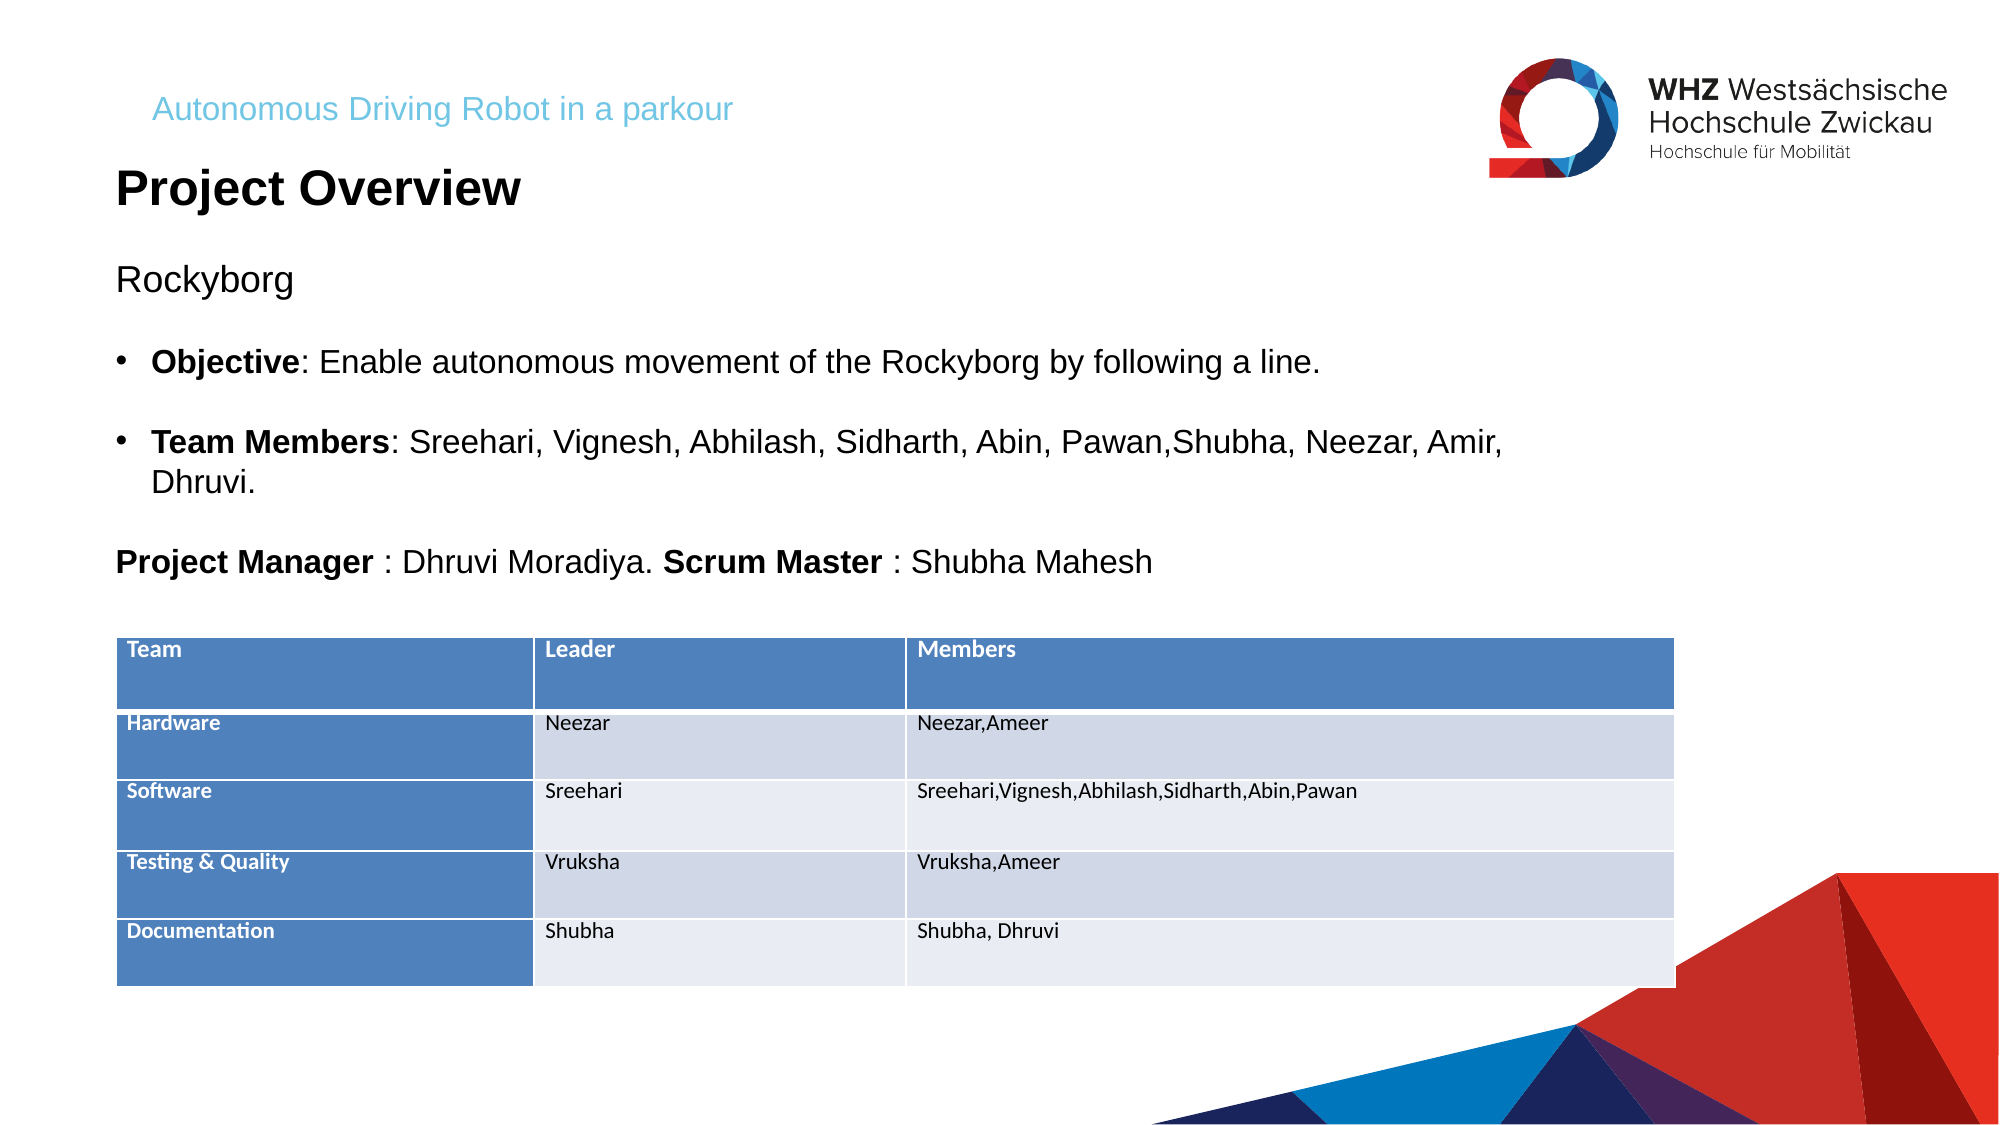

Autonomous Driving Robot in a parkour

Project Overview

Rockyborg

Objective: Enable autonomous movement of the Rockyborg by following a line.

Team Members: Sreehari, Vignesh, Abhilash, Sidharth, Abin, Pawan,Shubha, Neezar, Amir, Dhruvi.

Project Manager : Dhruvi Moradiya. Scrum Master : Shubha Mahesh

| Team | Leader | Members |
| --- | --- | --- |
| Hardware | Neezar | Neezar,Ameer |
| Software | Sreehari | Sreehari,Vignesh,Abhilash,Sidharth,Abin,Pawan |
| Testing & Quality | Vruksha | Vruksha,Ameer |
| Documentation | Shubha | Shubha, Dhruvi |